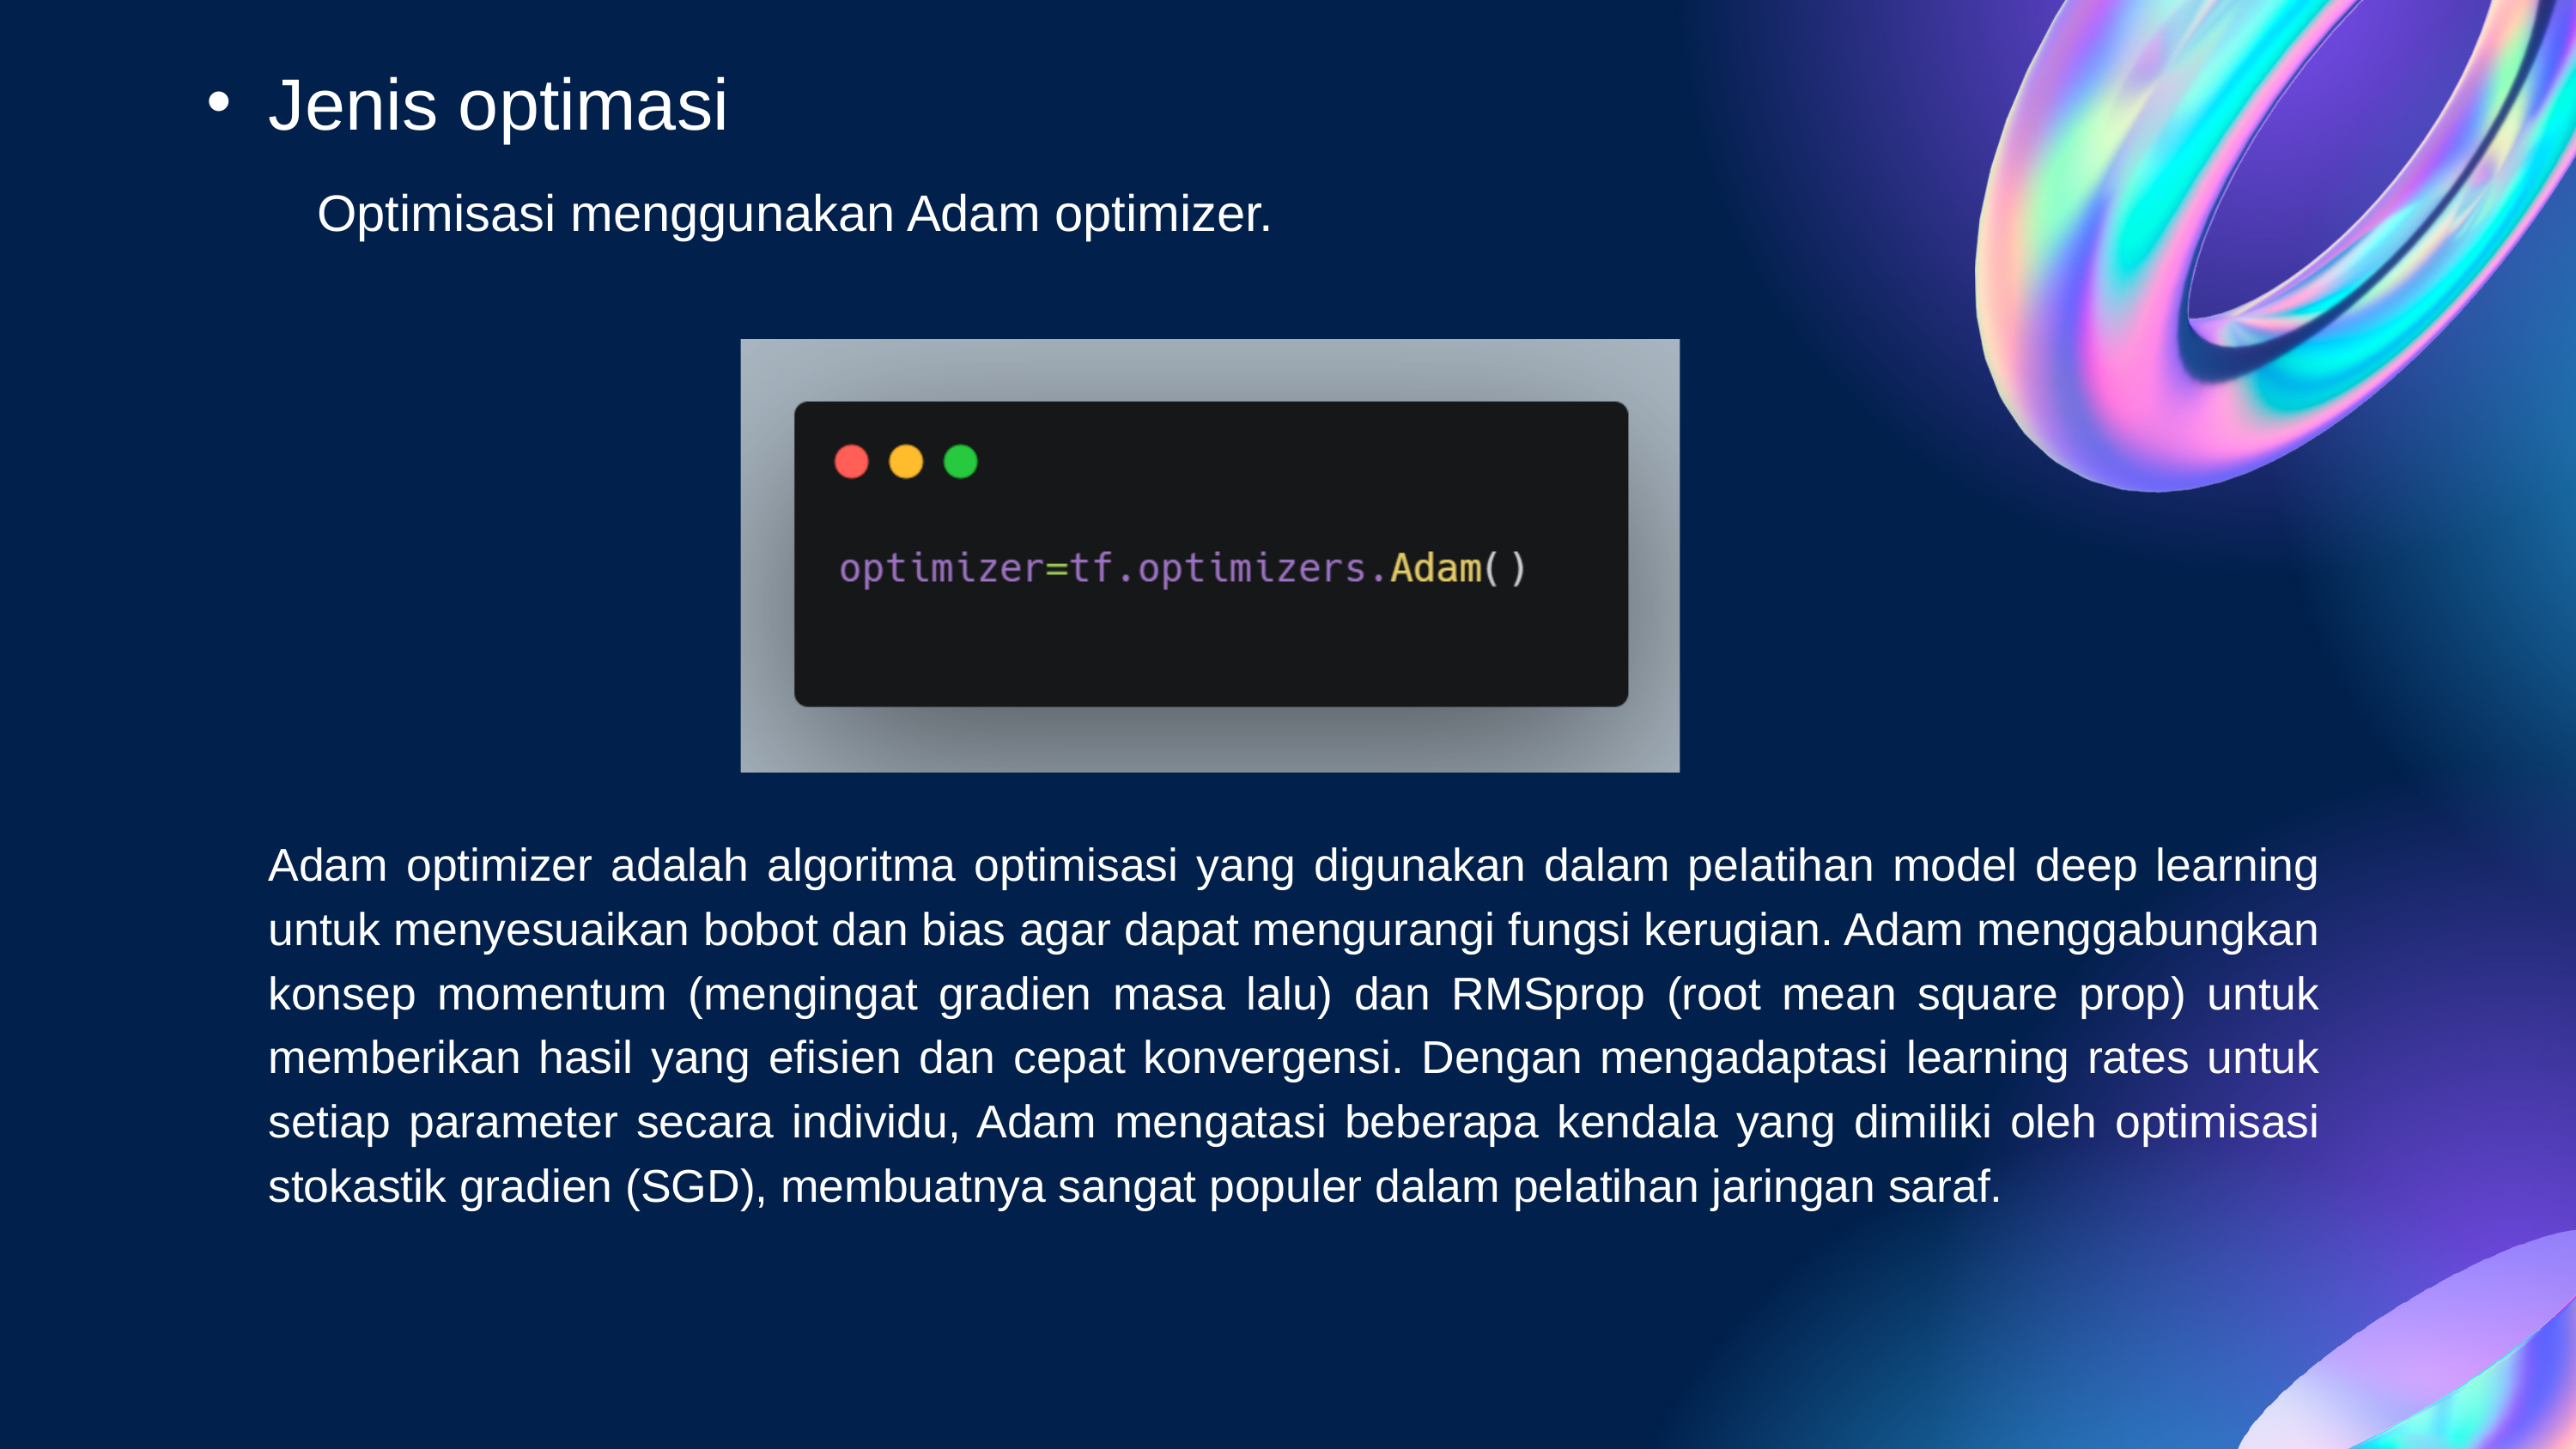

Jenis optimasi
Optimisasi menggunakan Adam optimizer.

Adam optimizer adalah algoritma optimisasi yang digunakan dalam pelatihan model deep learning untuk menyesuaikan bobot dan bias agar dapat mengurangi fungsi kerugian. Adam menggabungkan konsep momentum (mengingat gradien masa lalu) dan RMSprop (root mean square prop) untuk memberikan hasil yang efisien dan cepat konvergensi. Dengan mengadaptasi learning rates untuk setiap parameter secara individu, Adam mengatasi beberapa kendala yang dimiliki oleh optimisasi stokastik gradien (SGD), membuatnya sangat populer dalam pelatihan jaringan saraf.